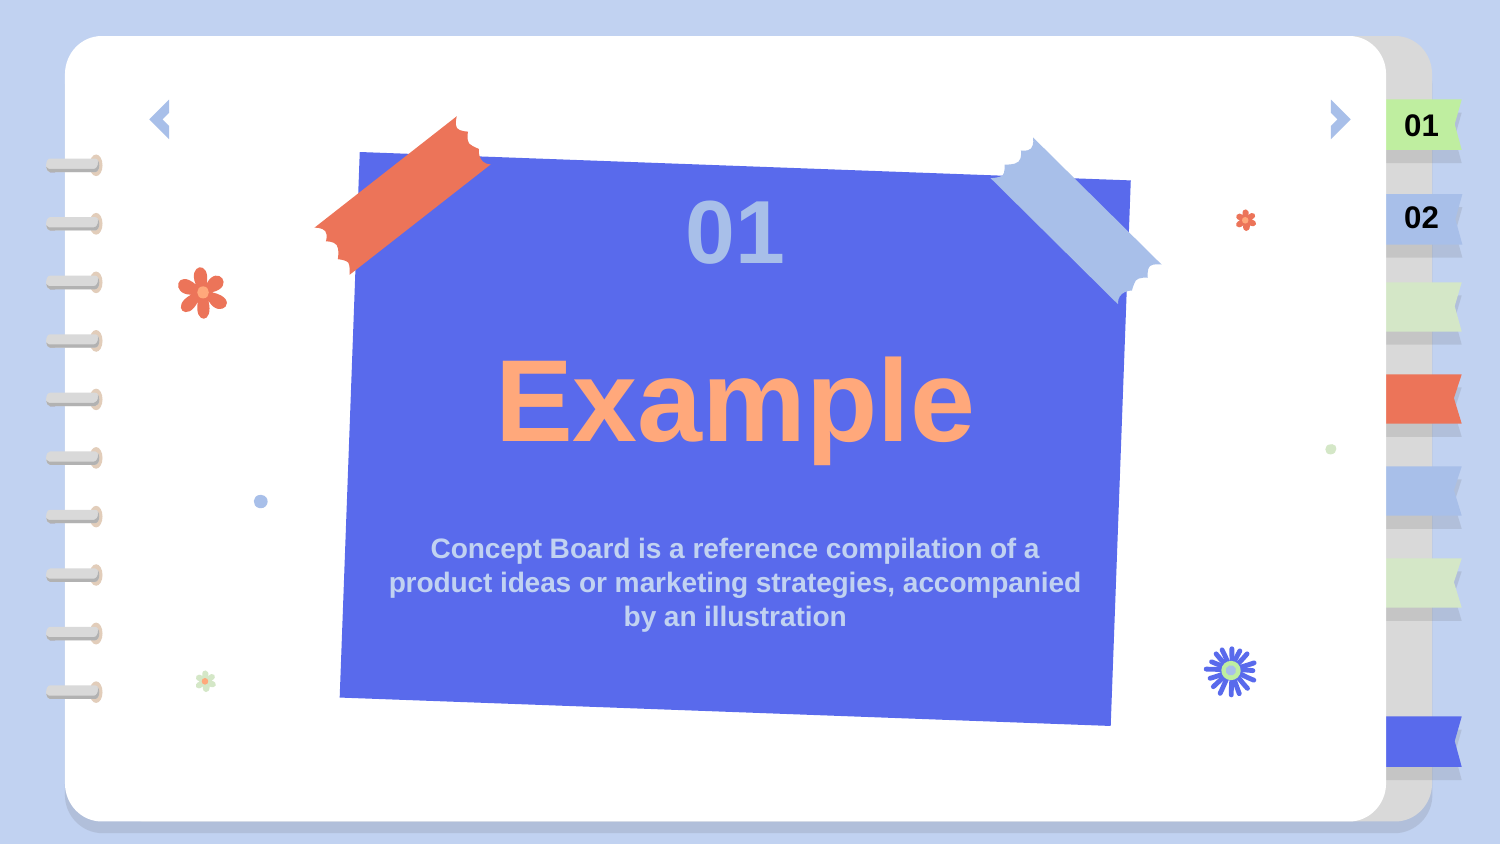

01

01
02
# Example
Concept Board is a reference compilation of a product ideas or marketing strategies, accompanied by an illustration